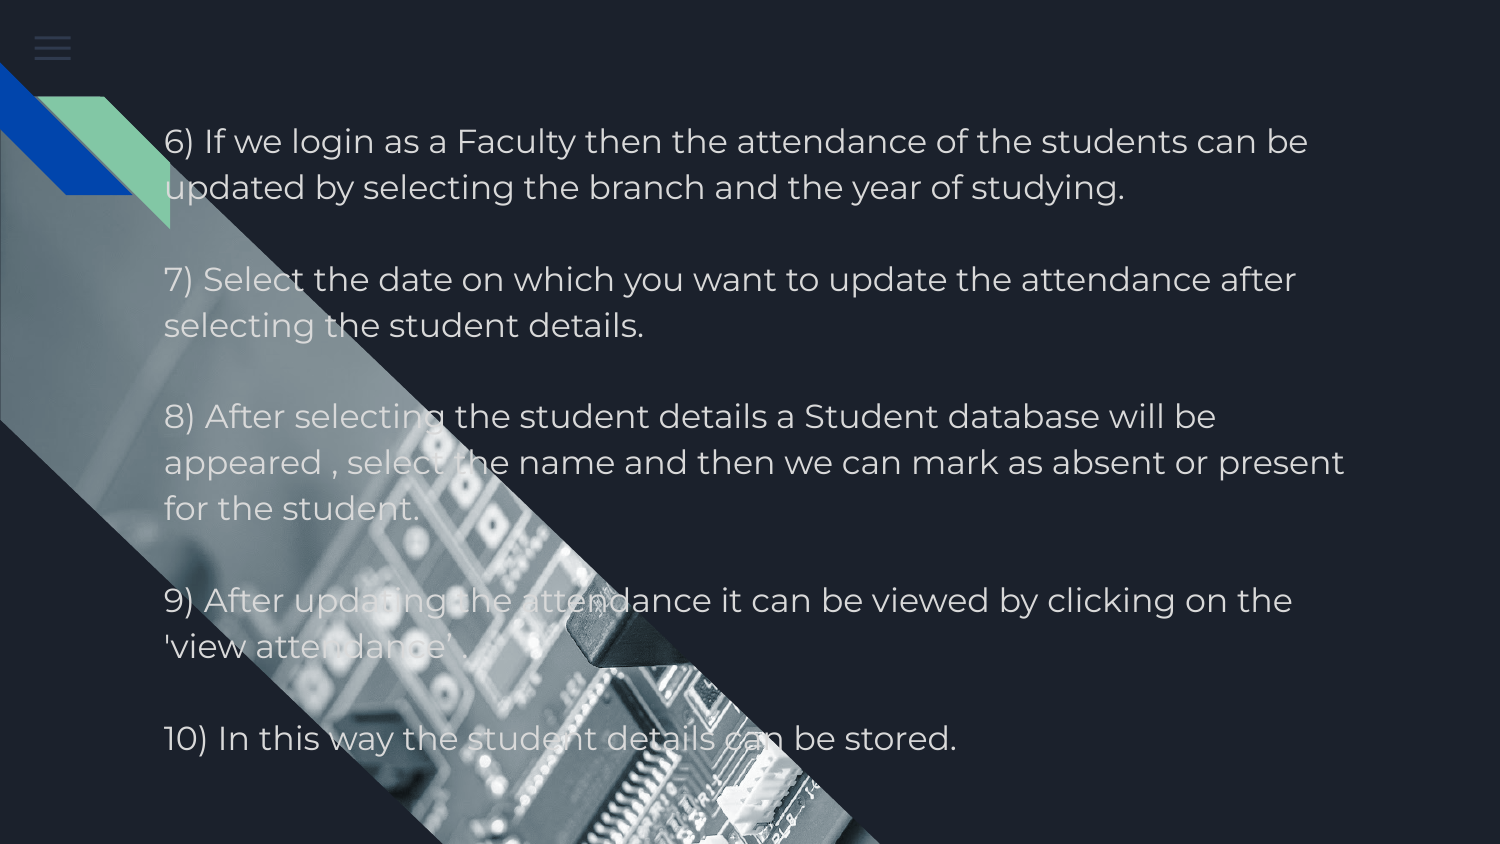

6) If we login as a Faculty then the attendance of the students can be updated by selecting the branch and the year of studying.

7) Select the date on which you want to update the attendance after selecting the student details.

8) After selecting the student details a Student database will be appeared , select the name and then we can mark as absent or present for the student.

9) After updating the attendance it can be viewed by clicking on the  'view attendance’ .

10) In this way the student details can be stored.